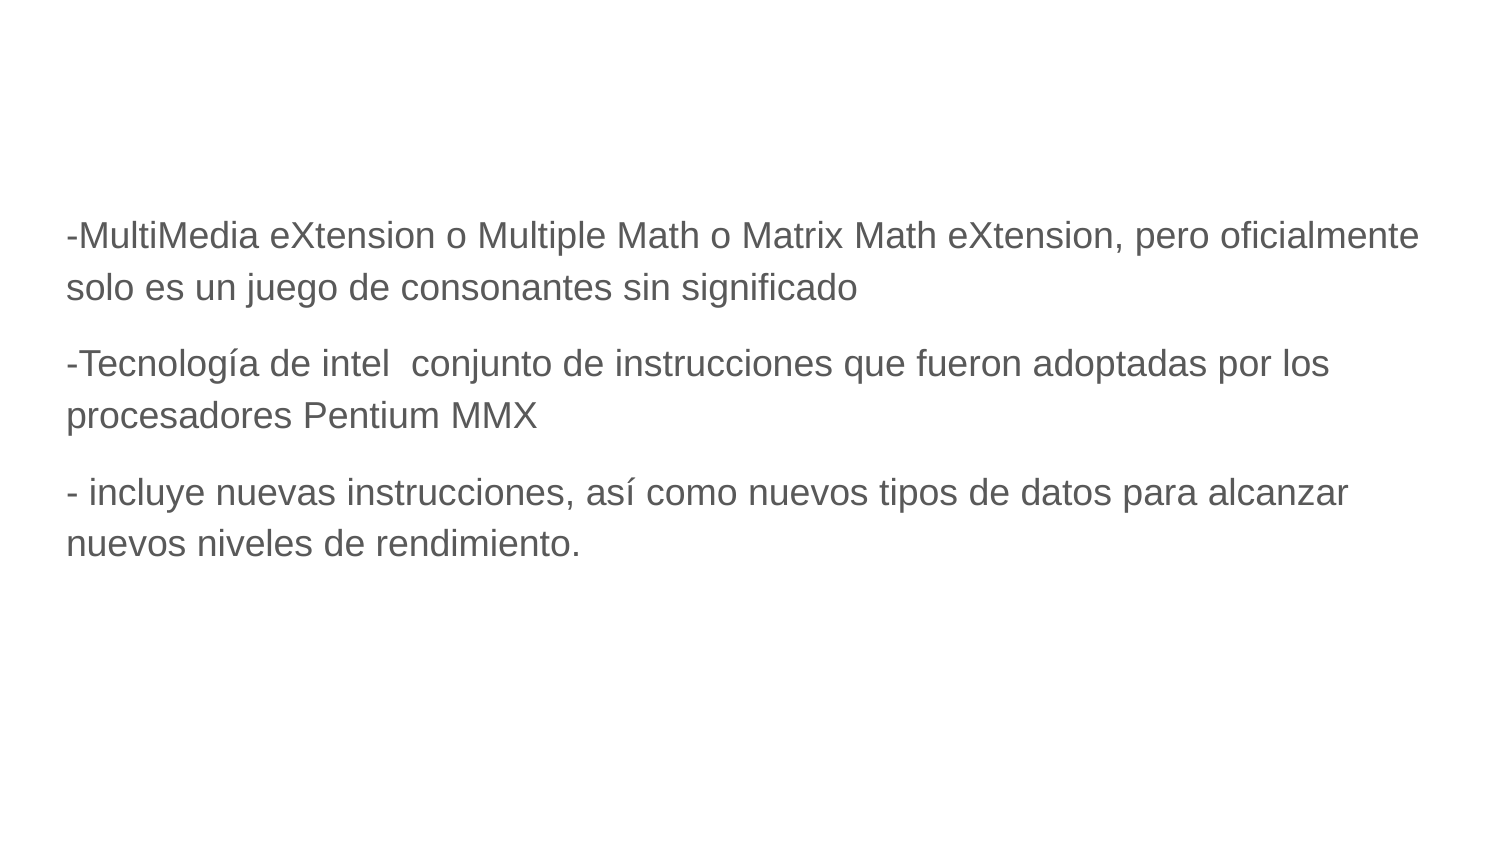

-MultiMedia eXtension o Multiple Math o Matrix Math eXtension, pero oficialmente solo es un juego de consonantes sin significado
-Tecnología de intel  conjunto de instrucciones que fueron adoptadas por los procesadores Pentium MMX
- incluye nuevas instrucciones, así como nuevos tipos de datos para alcanzar nuevos niveles de rendimiento.